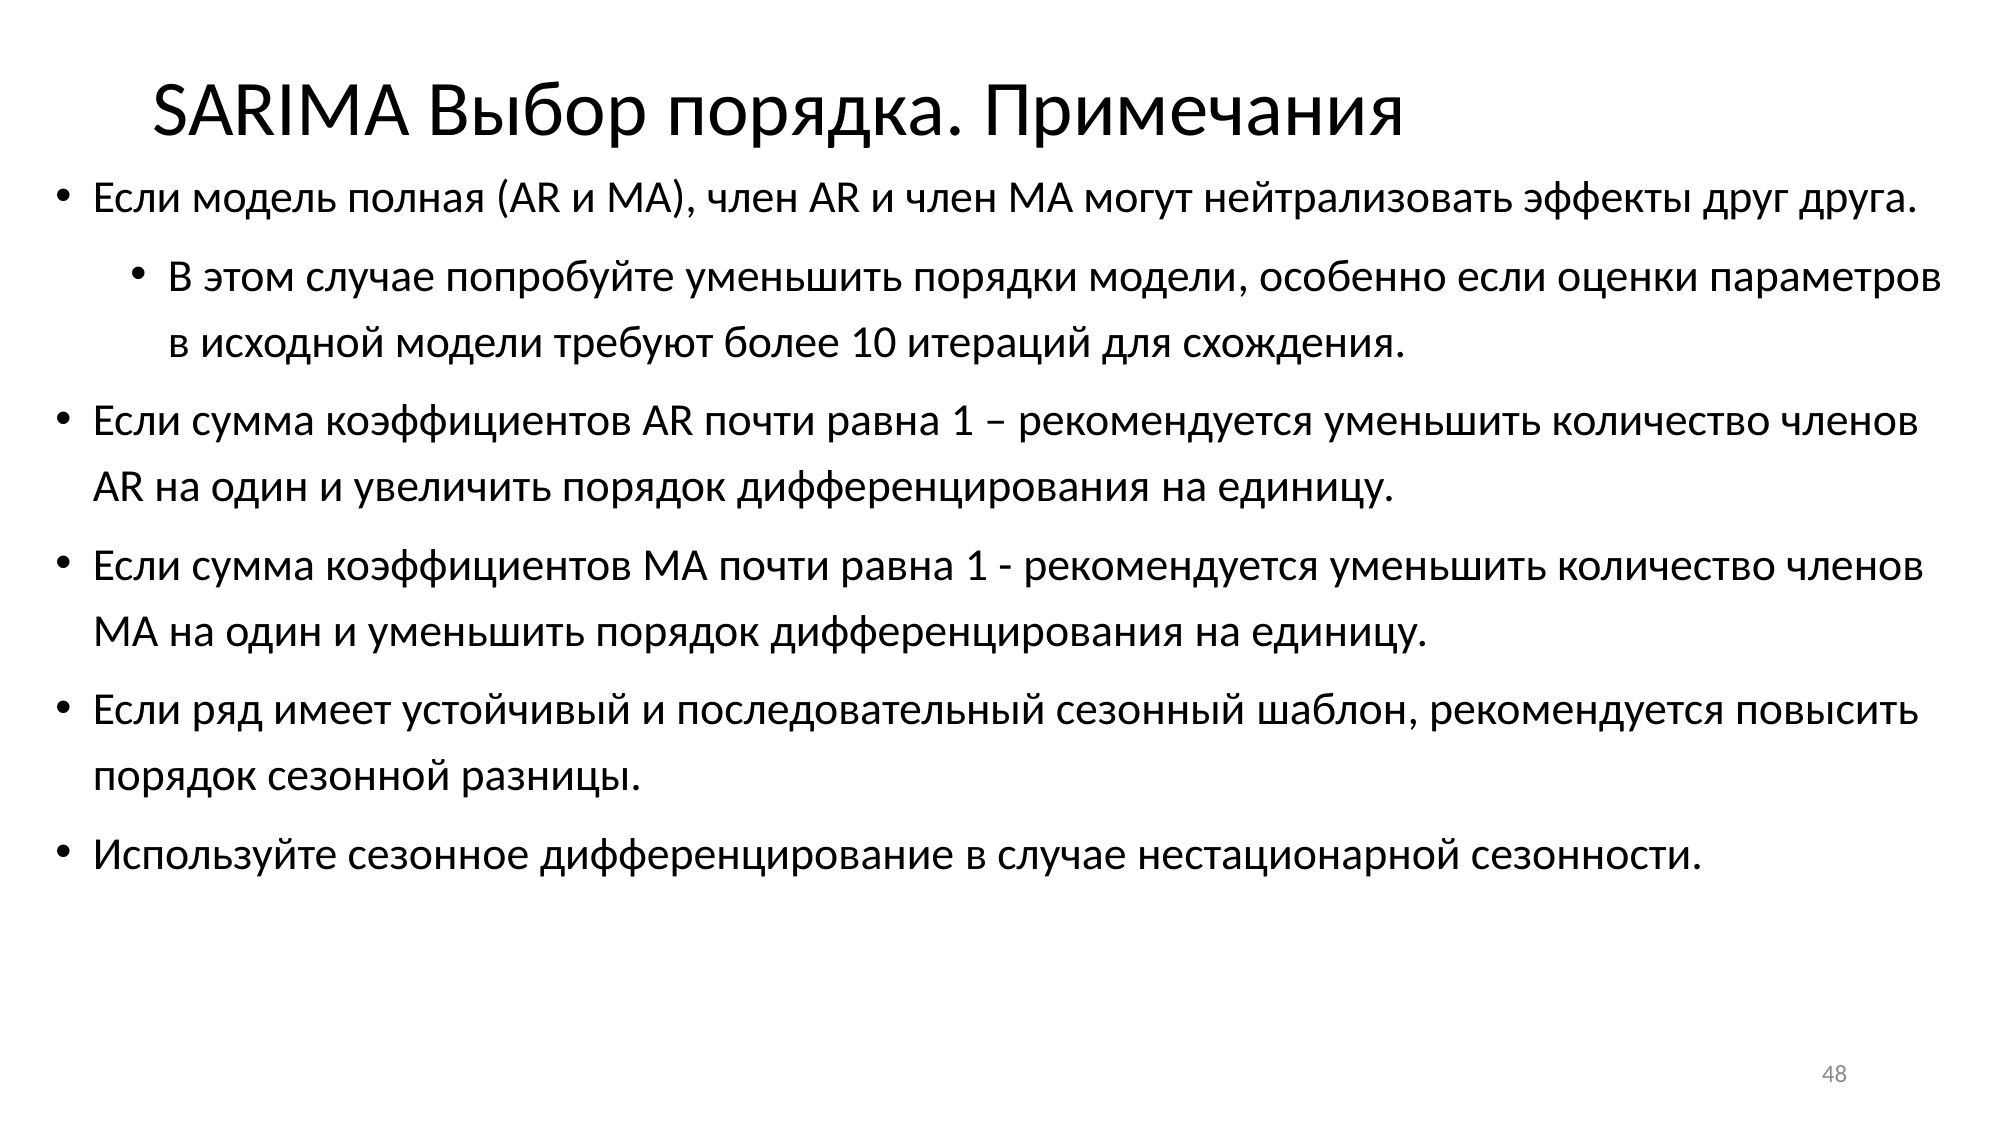

# SARIMA Выбор порядка. Примечания
Если модель полная (AR и MA), член AR и член MA могут нейтрализовать эффекты друг друга.
В этом случае попробуйте уменьшить порядки модели, особенно если оценки параметров в исходной модели требуют более 10 итераций для схождения.
Если сумма коэффициентов AR почти равна 1 – рекомендуется уменьшить количество членов AR на один и увеличить порядок дифференцирования на единицу.
Если сумма коэффициентов МА почти равна 1 - рекомендуется уменьшить количество членов МА на один и уменьшить порядок дифференцирования на единицу.
Если ряд имеет устойчивый и последовательный сезонный шаблон, рекомендуется повысить порядок сезонной разницы.
Используйте сезонное дифференцирование в случае нестационарной сезонности.

48